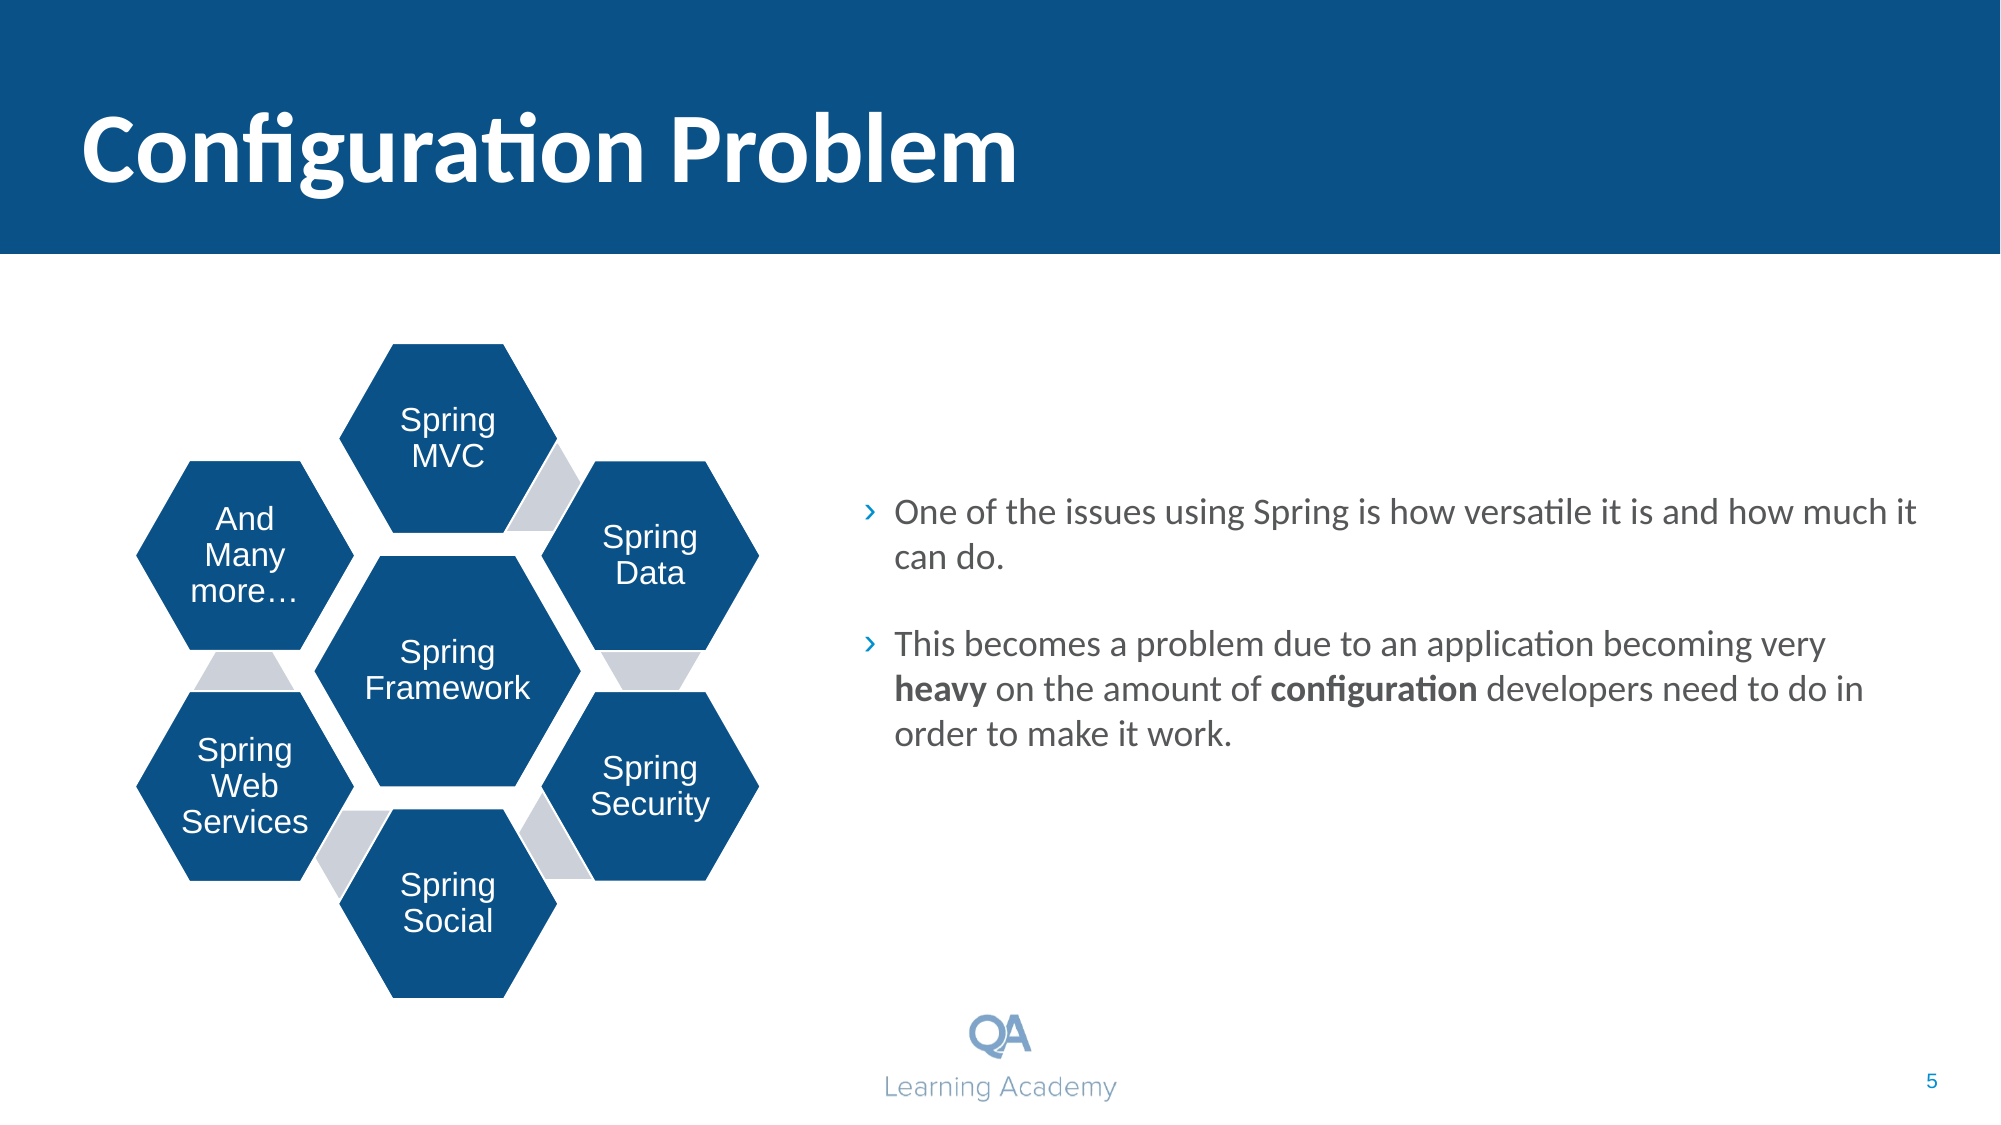

# Configuration Problem

One of the issues using Spring is how versatile it is and how much it can do.
This becomes a problem due to an application becoming very heavy on the amount of configuration developers need to do in order to make it work.
Spring Framework
Spring MVC
Spring Data
Spring Security
Spring Social
Spring Web Services
And Many more…